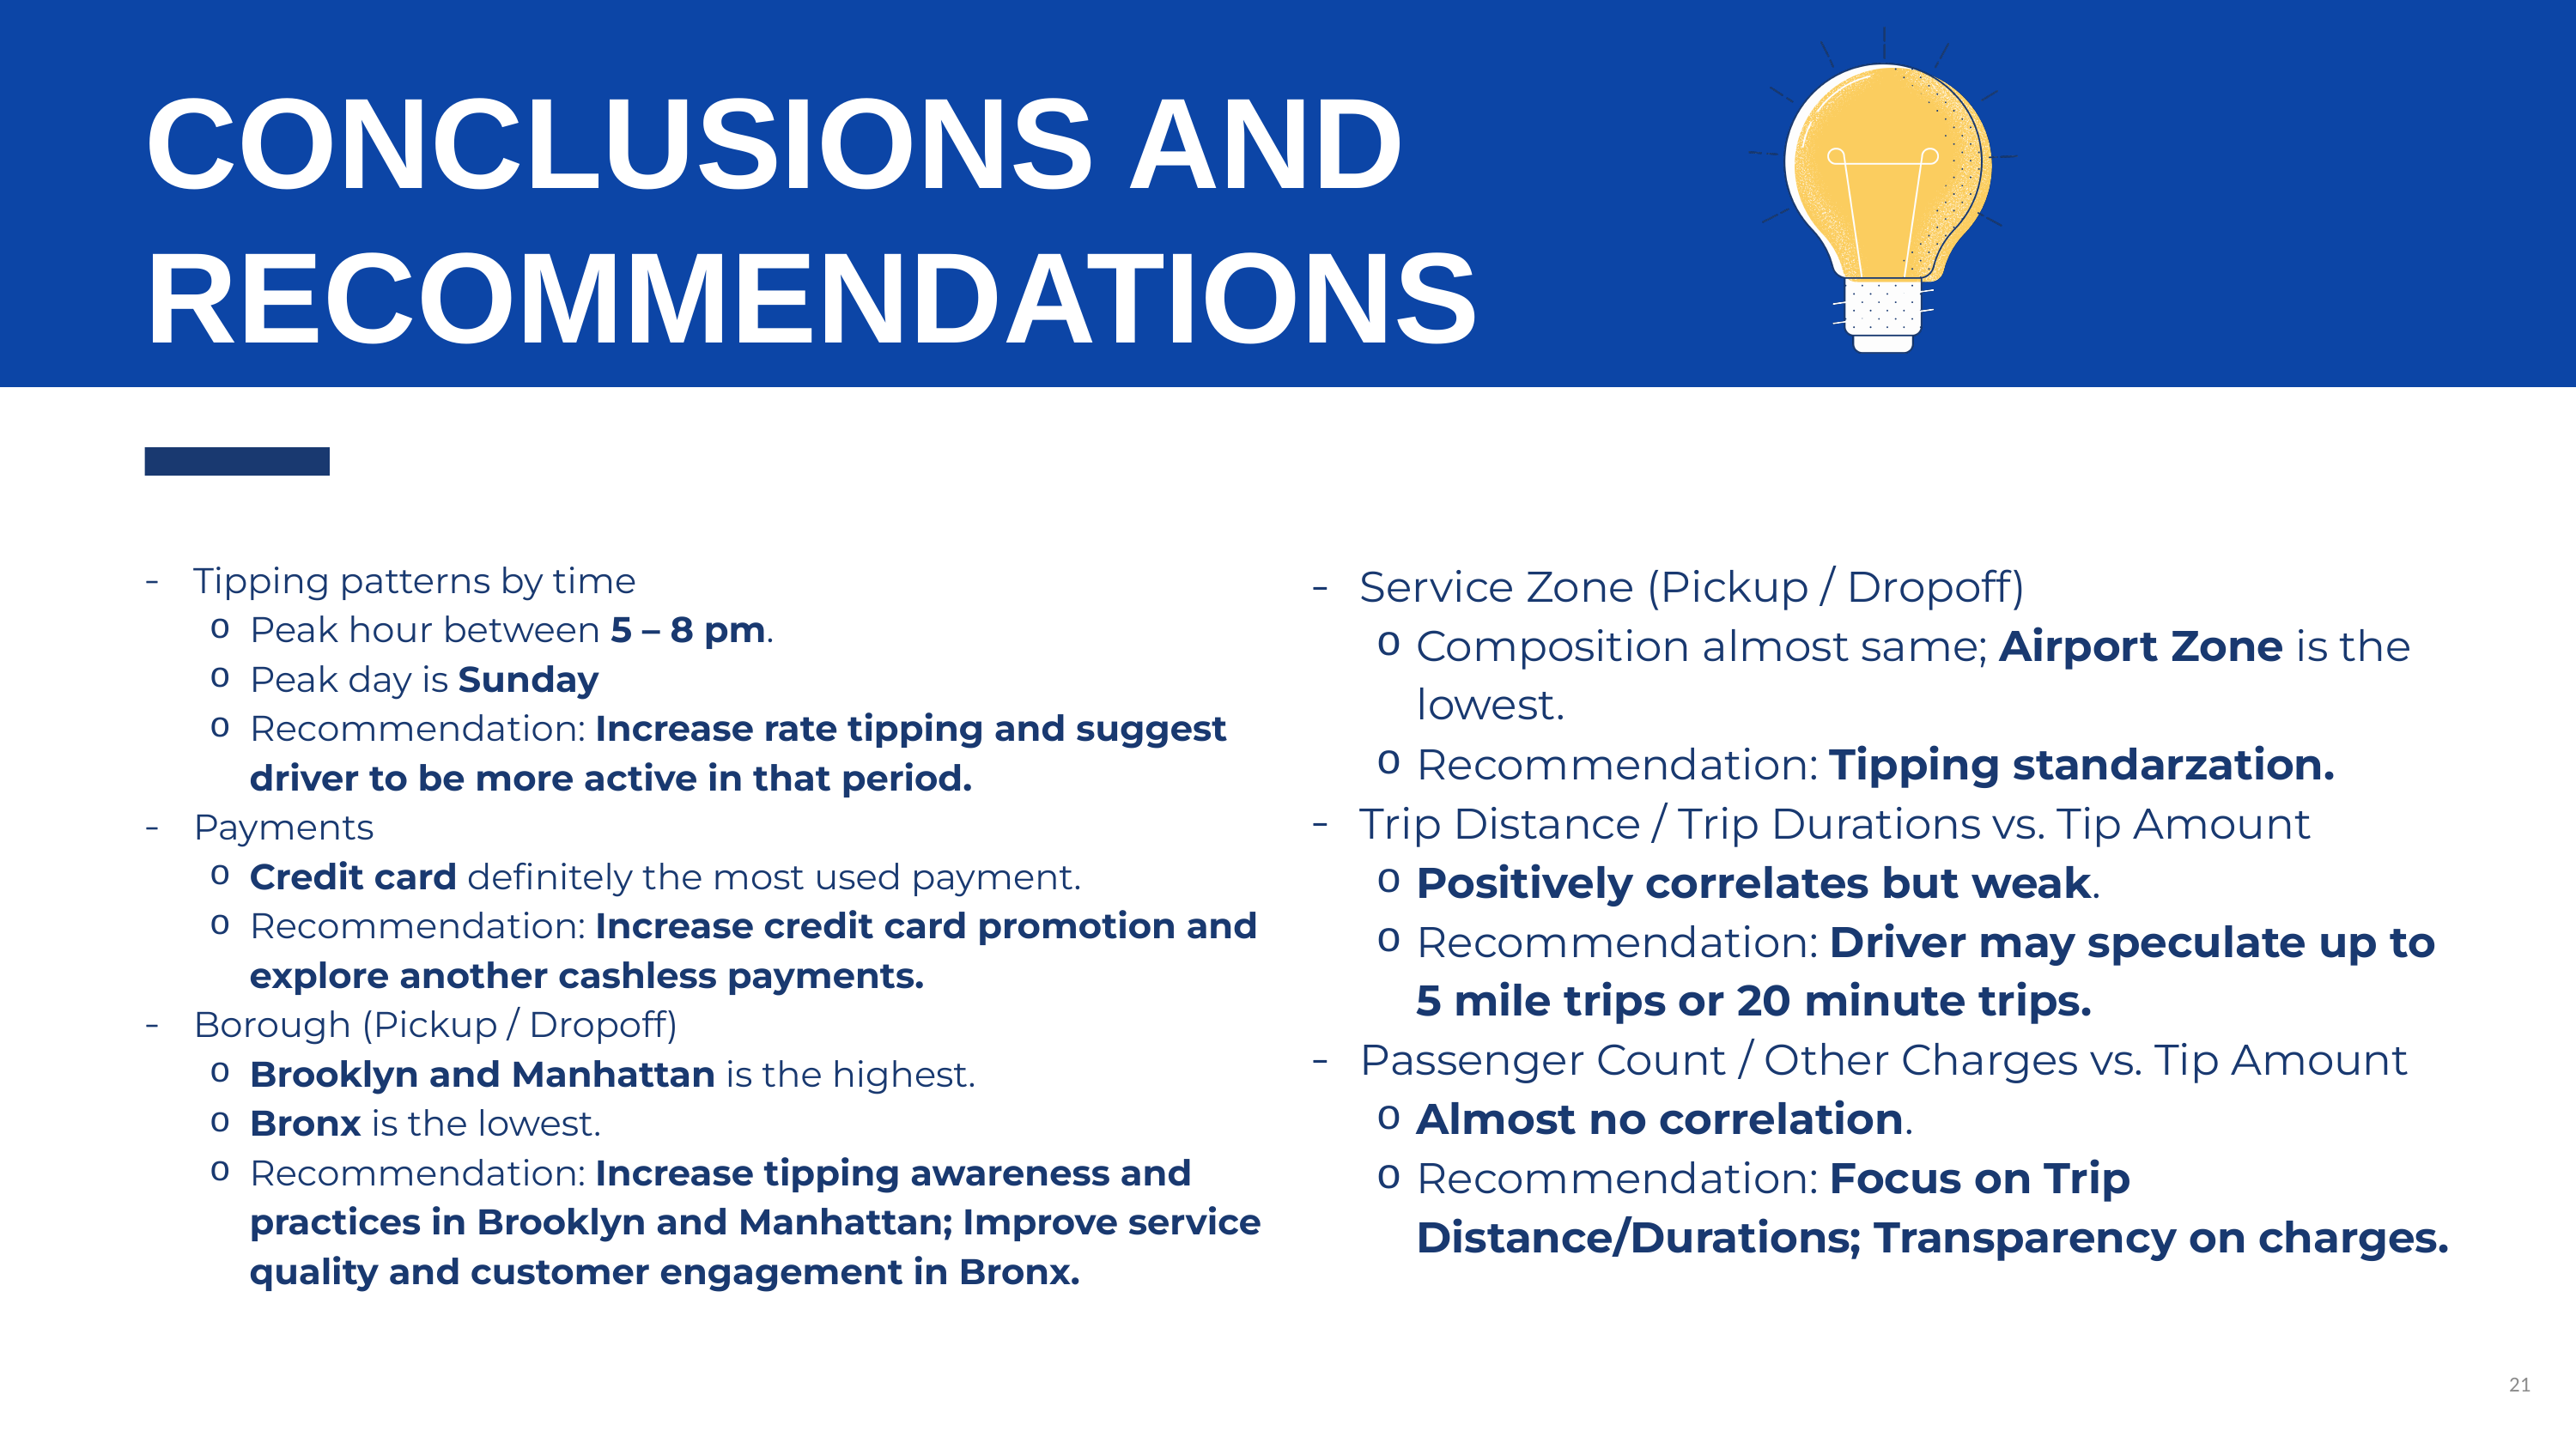

CONCLUSIONS AND RECOMMENDATIONS

Tipping patterns by time
Peak hour between 5 – 8 pm.
Peak day is Sunday
Recommendation: Increase rate tipping and suggest driver to be more active in that period.
Payments
Credit card definitely the most used payment.
Recommendation: Increase credit card promotion and explore another cashless payments.
Borough (Pickup / Dropoff)
Brooklyn and Manhattan is the highest.
Bronx is the lowest.
Recommendation: Increase tipping awareness and practices in Brooklyn and Manhattan; Improve service quality and customer engagement in Bronx.
Service Zone (Pickup / Dropoff)
Composition almost same; Airport Zone is the lowest.
Recommendation: Tipping standarzation.
Trip Distance / Trip Durations vs. Tip Amount
Positively correlates but weak.
Recommendation: Driver may speculate up to 5 mile trips or 20 minute trips.
Passenger Count / Other Charges vs. Tip Amount
Almost no correlation.
Recommendation: Focus on Trip Distance/Durations; Transparency on charges.
21